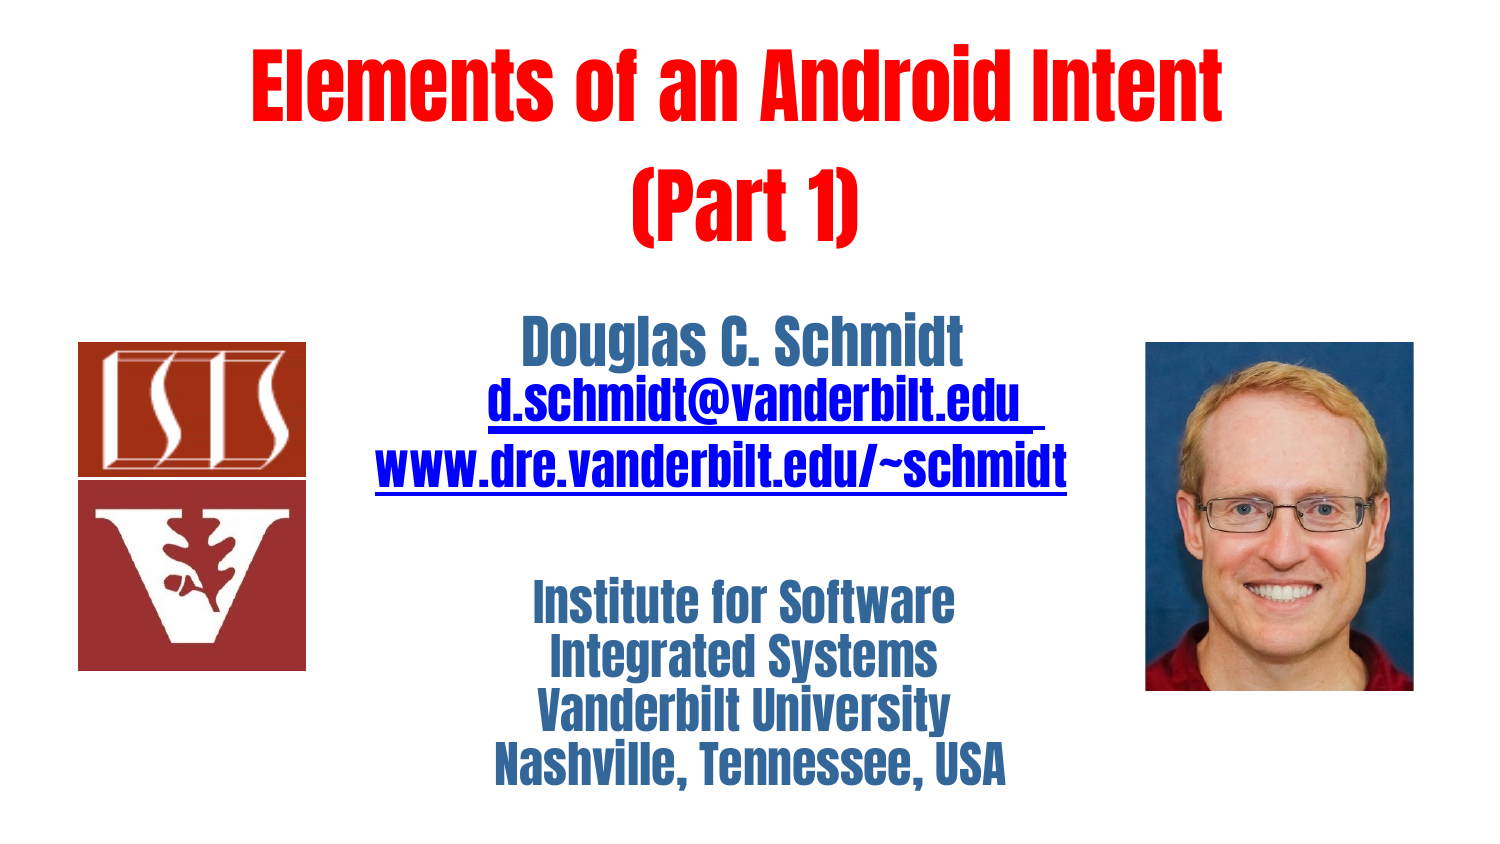

# Elements of an Android Intent  (Part 1)
Douglas C. Schmidt
d.schmidt@vanderbilt.edu  www.dre.vanderbilt.edu/~schmidt

Institute for Software  Integrated Systems  Vanderbilt University  Nashville, Tennessee, USA